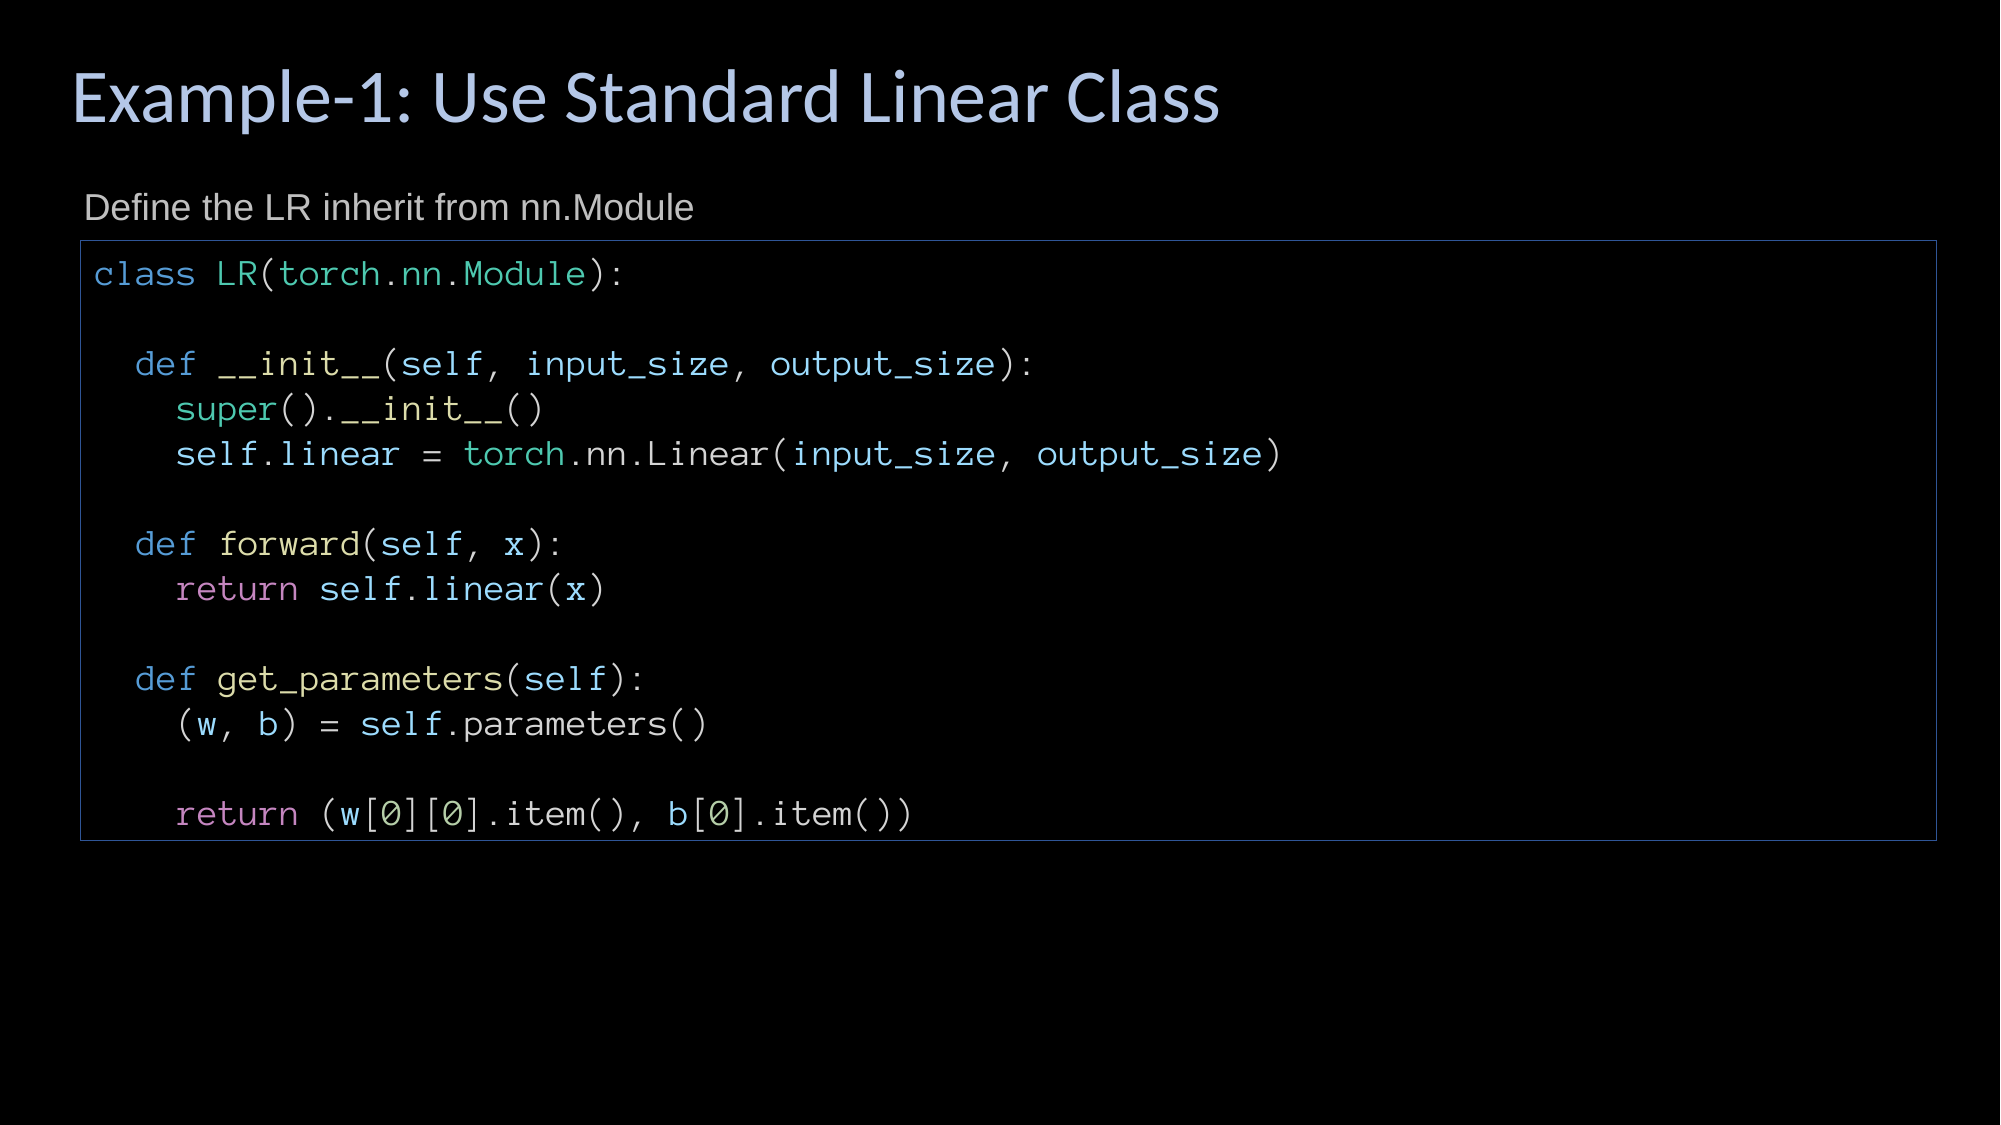

# Example-1: Use Standard Linear Class
Define the LR inherit from nn.Module
class LR(torch.nn.Module):
  def __init__(self, input_size, output_size):
    super().__init__()
    self.linear = torch.nn.Linear(input_size, output_size)
  def forward(self, x):
    return self.linear(x)

  def get_parameters(self):
    (w, b) = self.parameters()
    return (w[0][0].item(), b[0].item())